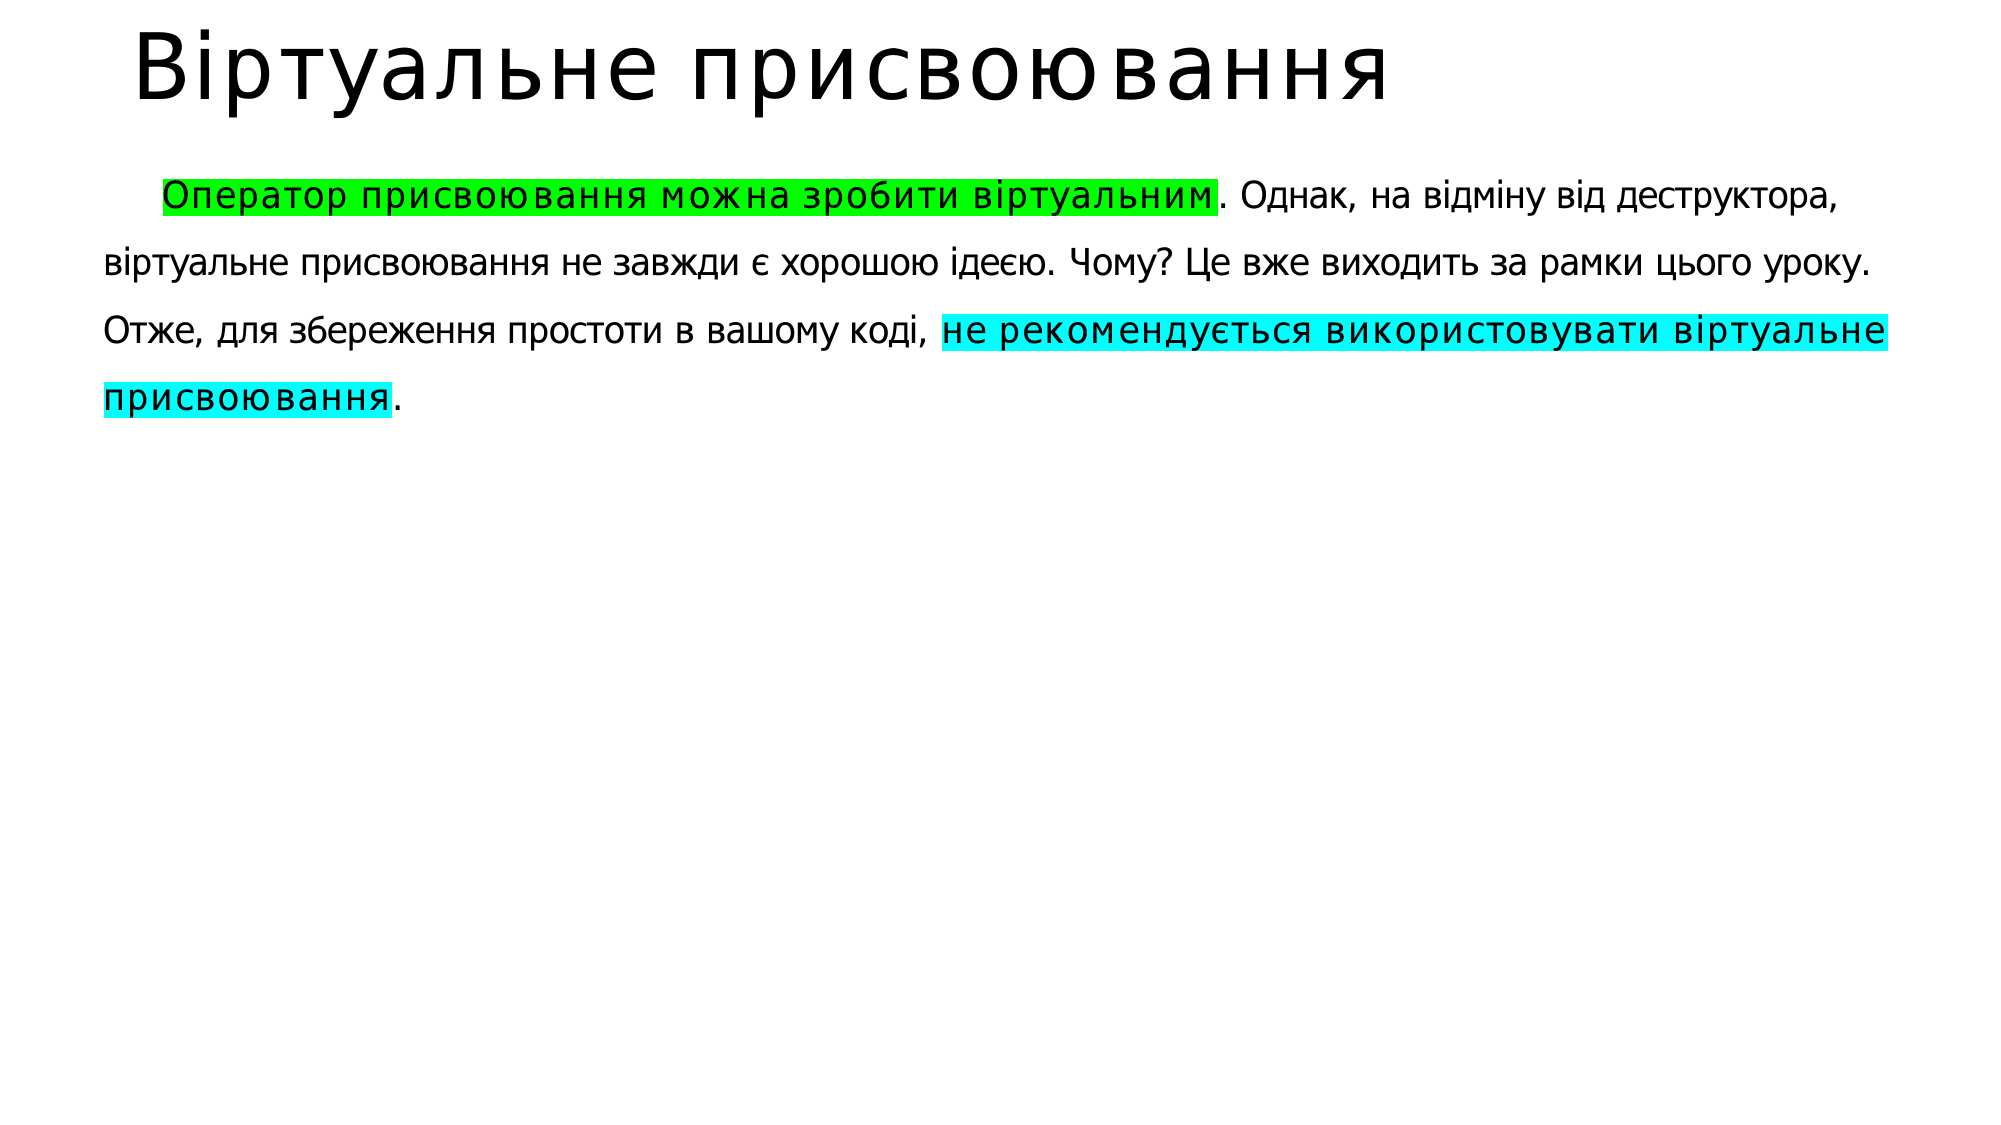

# Віртуальне присвоювання
Оператор присвоювання можна зробити віртуальним. Однак, на відміну від деструктора, віртуальне присвоювання не завжди є хорошою ідеєю. Чому? Це вже виходить за рамки цього уроку. Отже, для збереження простоти в вашому коді, не рекомендується використовувати віртуальне присвоювання.